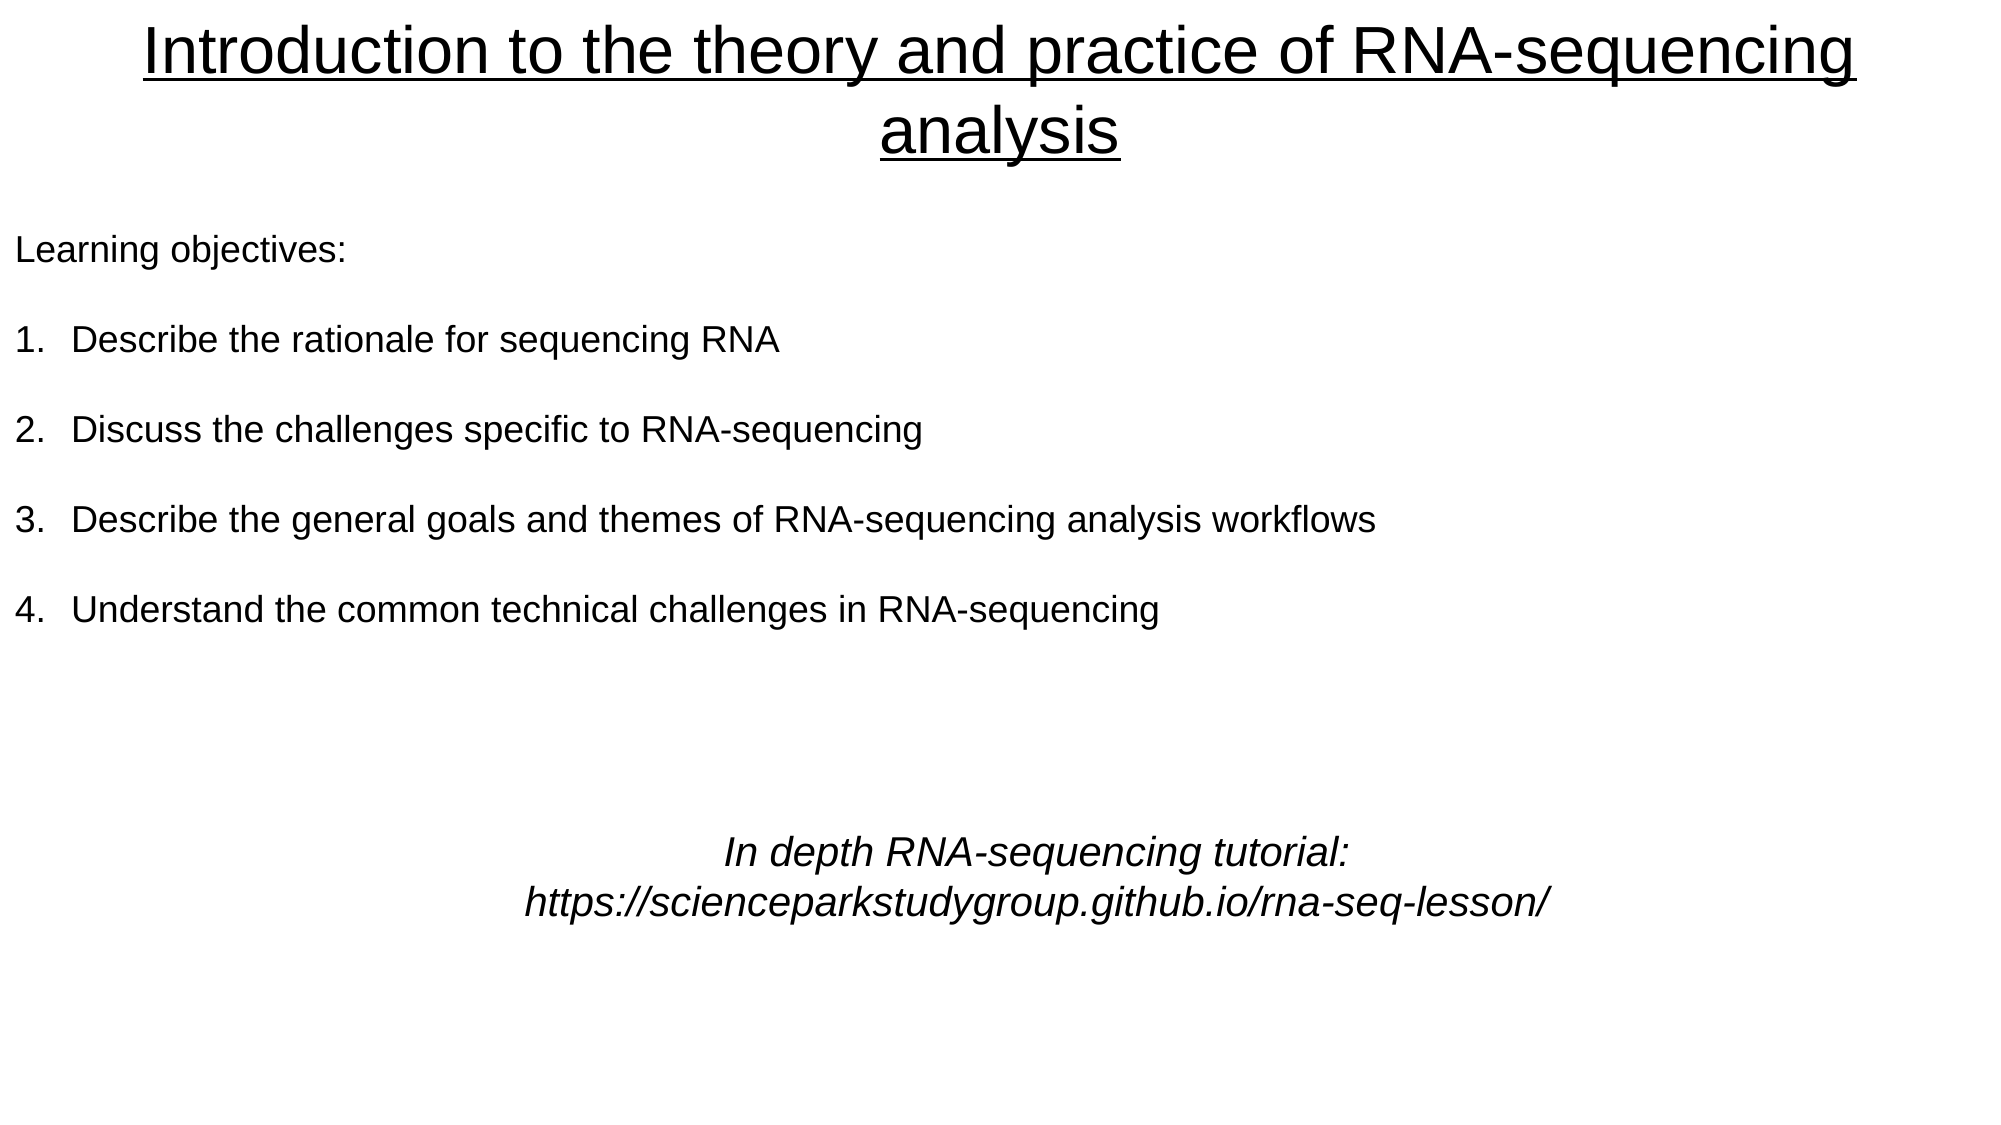

Introduction to the theory and practice of RNA-sequencing analysis
Learning objectives:

Describe the rationale for sequencing RNA

Discuss the challenges specific to RNA-sequencing

Describe the general goals and themes of RNA-sequencing analysis workflows

Understand the common technical challenges in RNA-sequencing

In depth RNA-sequencing tutorial:
https://scienceparkstudygroup.github.io/rna-seq-lesson/